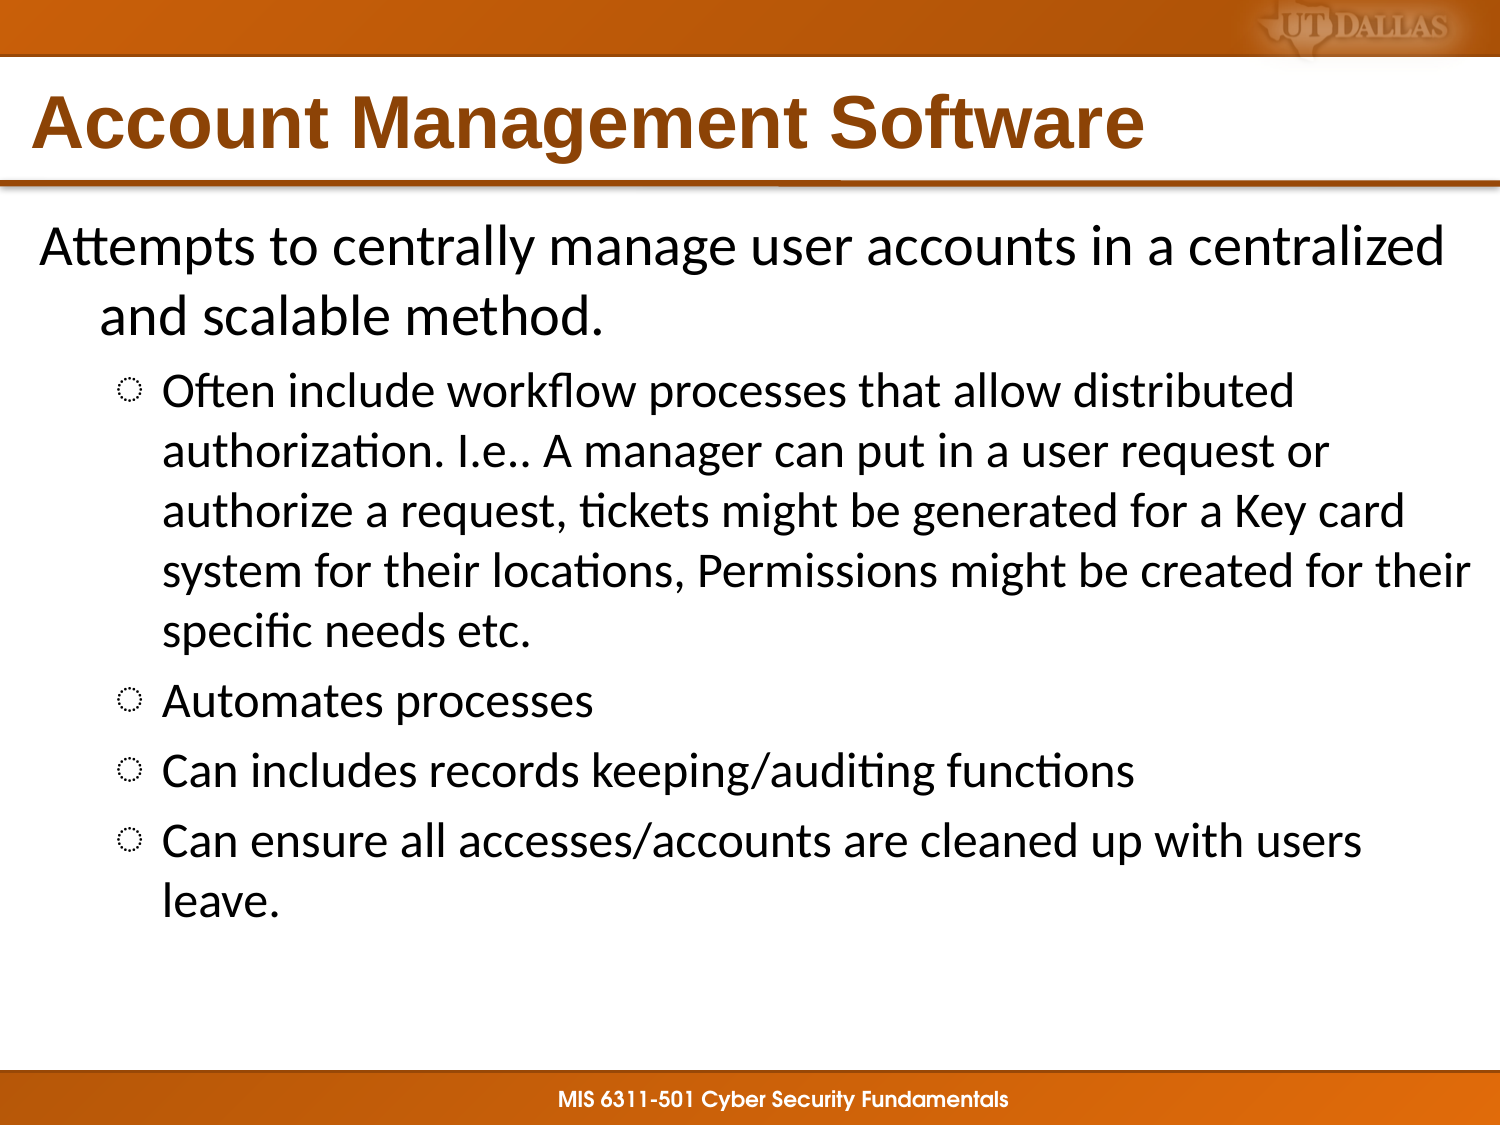

# Account Management Software
Attempts to centrally manage user accounts in a centralized and scalable method.
Often include workflow processes that allow distributed authorization. I.e.. A manager can put in a user request or authorize a request, tickets might be generated for a Key card system for their locations, Permissions might be created for their specific needs etc.
Automates processes
Can includes records keeping/auditing functions
Can ensure all accesses/accounts are cleaned up with users leave.